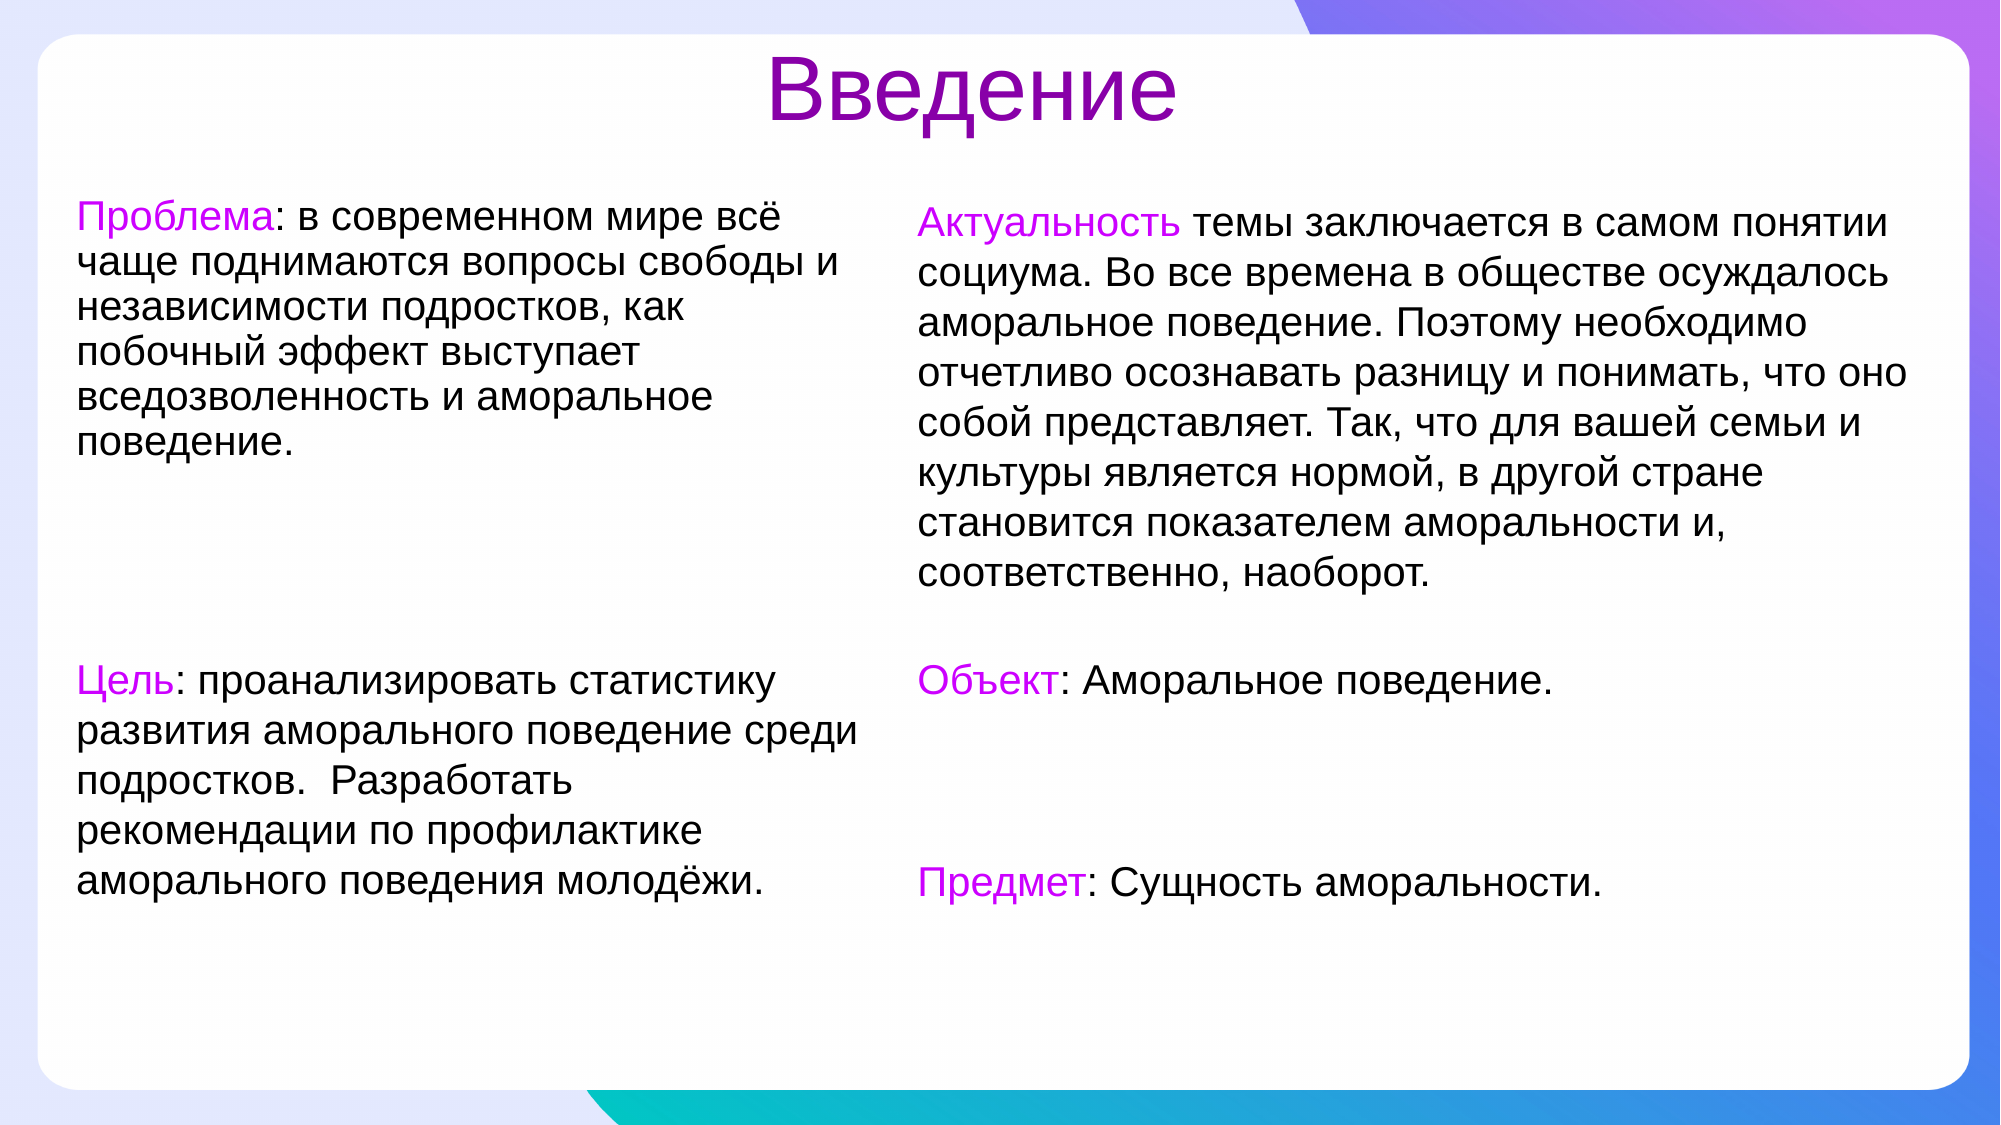

# Введение
Проблема: в современном мире всё чаще поднимаются вопросы свободы и независимости подростков, как побочный эффект выступает вседозволенность и аморальное поведение.
Актуальность темы заключается в самом понятии социума. Во все времена в обществе осуждалось аморальное поведение. Поэтому необходимо отчетливо осознавать разницу и понимать, что оно собой представляет. Так, что для вашей семьи и культуры является нормой, в другой стране становится показателем аморальности и, соответственно, наоборот.
Цель: проанализировать статистику развития аморального поведение среди подростков.  Разработать рекомендации по профилактике аморального поведения молодёжи.
Объект: Аморальное поведение.
Предмет: Сущность аморальности.